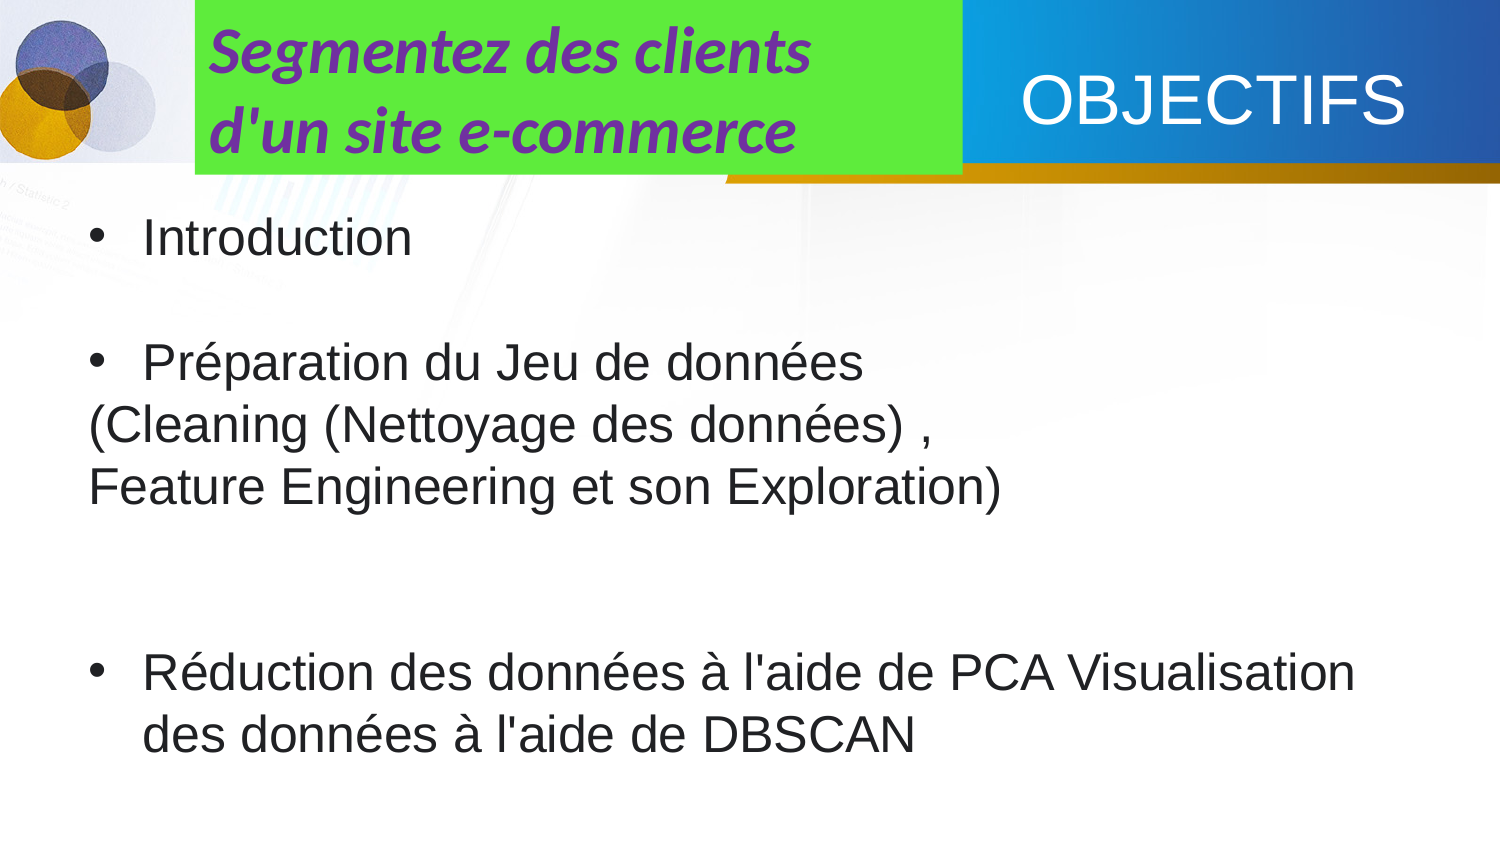

Segmentez des clients d'un site e-commerce

# OBJECTIFS
Introduction

Préparation du Jeu de données
(Cleaning (Nettoyage des données) ,
Feature Engineering et son Exploration)

Réduction des données à l'aide de PCA Visualisation des données à l'aide de DBSCAN